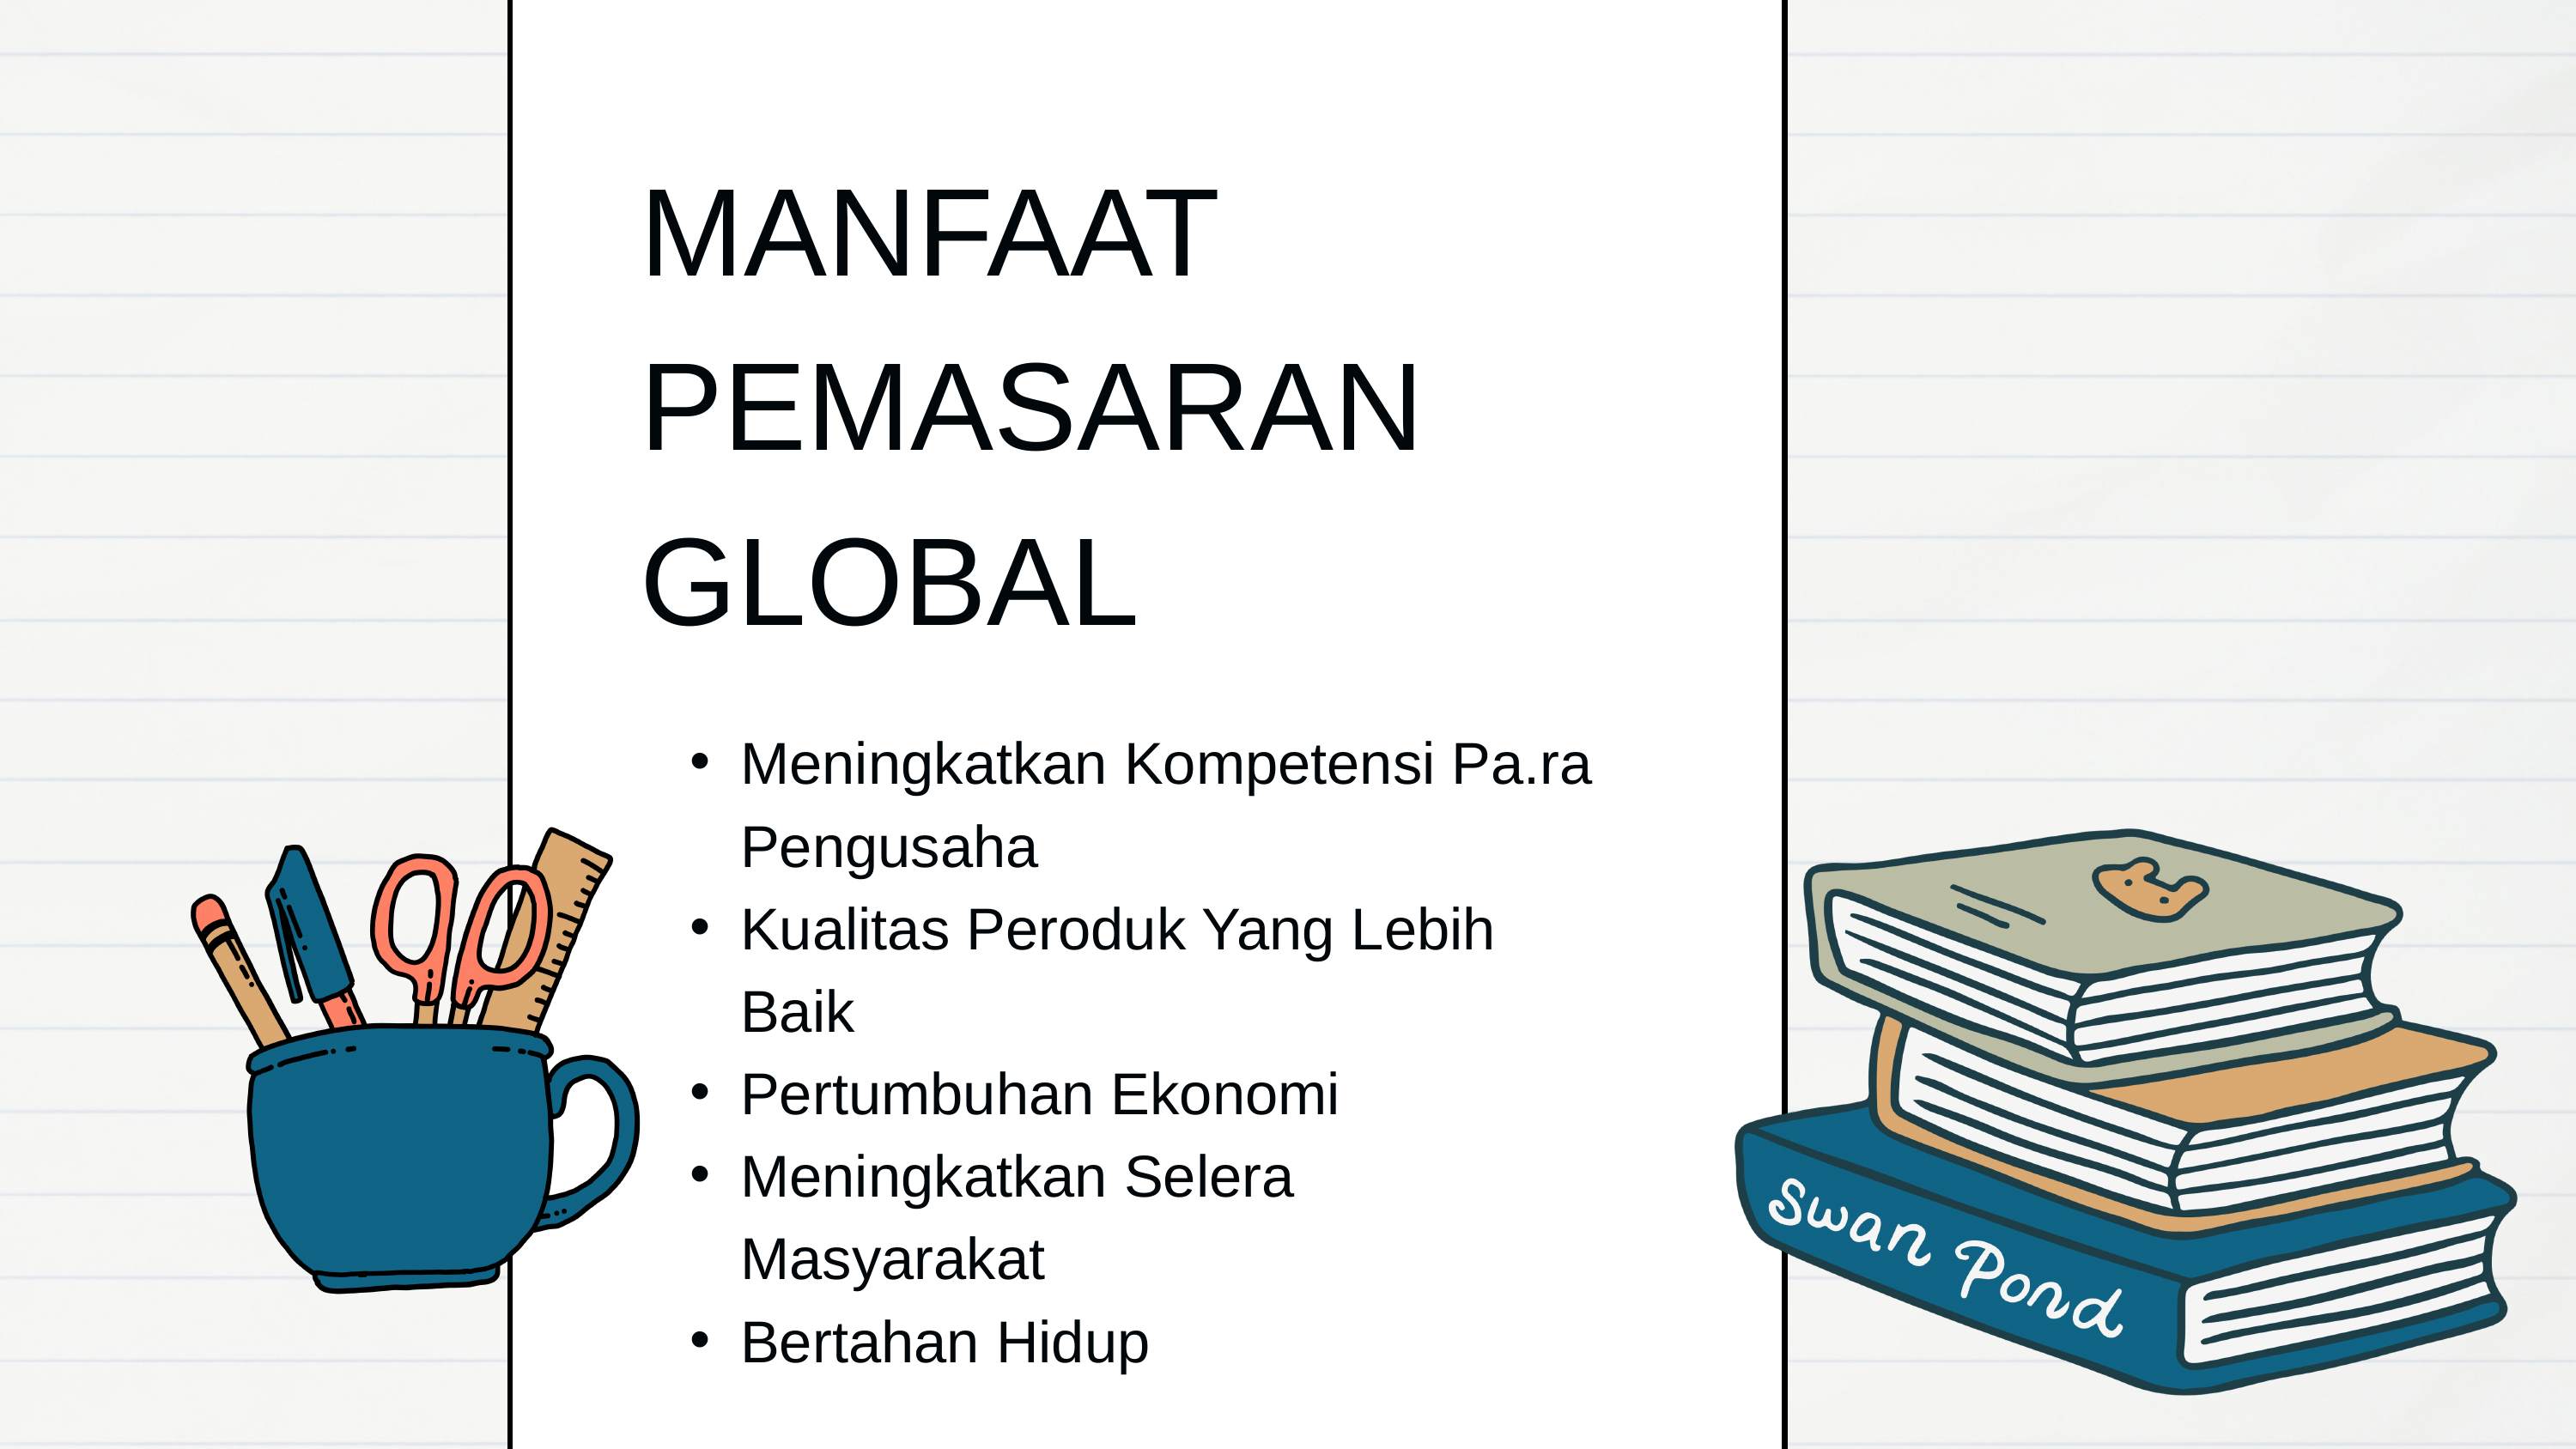

MANFAAT PEMASARAN GLOBAL
Meningkatkan Kompetensi Pa.ra Pengusaha
Kualitas Peroduk Yang Lebih Baik
Pertumbuhan Ekonomi
Meningkatkan Selera Masyarakat
Bertahan Hidup